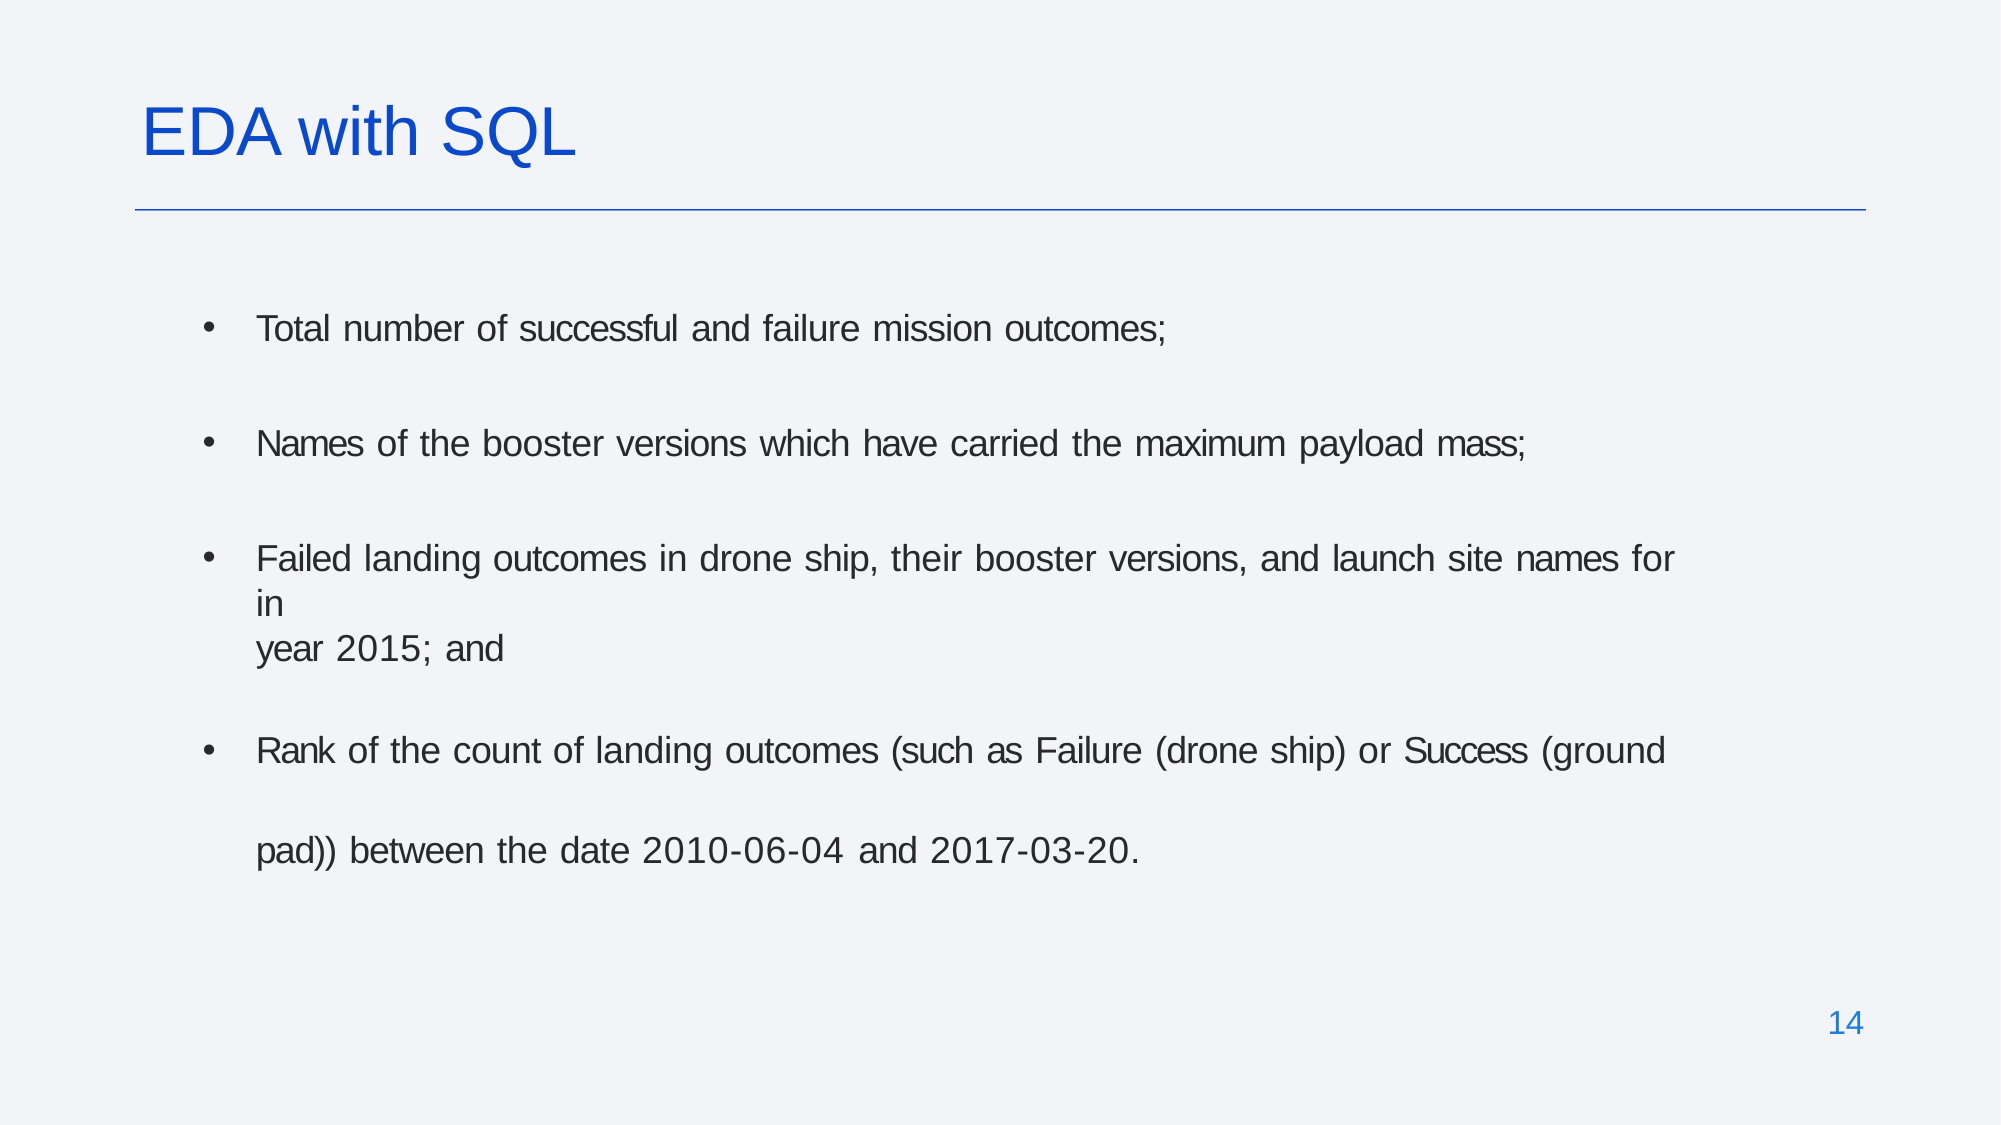

EDA with SQL
Total number of successful and failure mission outcomes;

Names of the booster versions which have carried the maximum payload mass;

Failed landing outcomes in drone ship, their booster versions, and launch site names for in
year 2015; and

Rank of the count of landing outcomes (such as Failure (drone ship) or Success (ground

pad)) between the date 2010-06-04 and 2017-03-20.

14